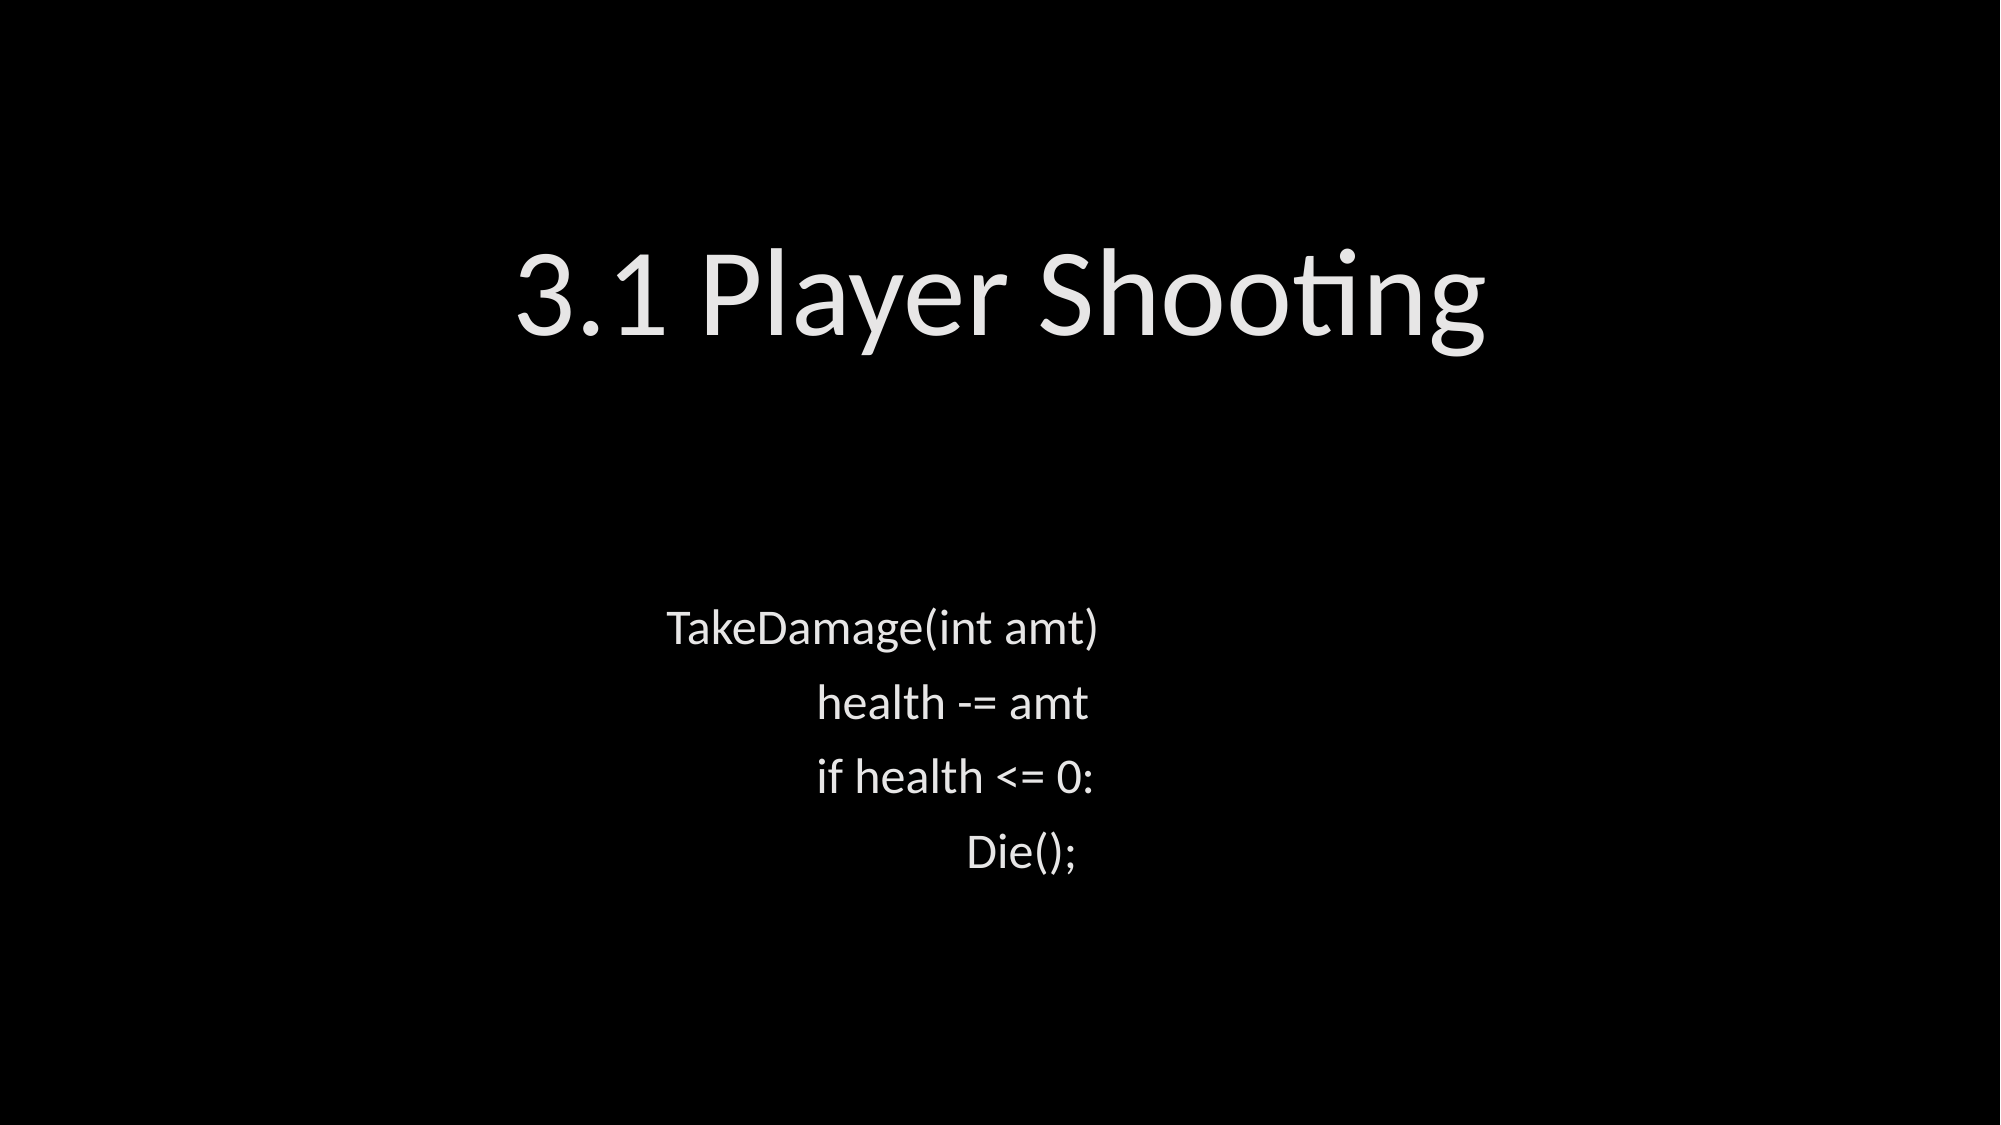

# 3.1 Player Shooting
TakeDamage(int amt)
	health -= amt
  	if health <= 0:
     		Die();